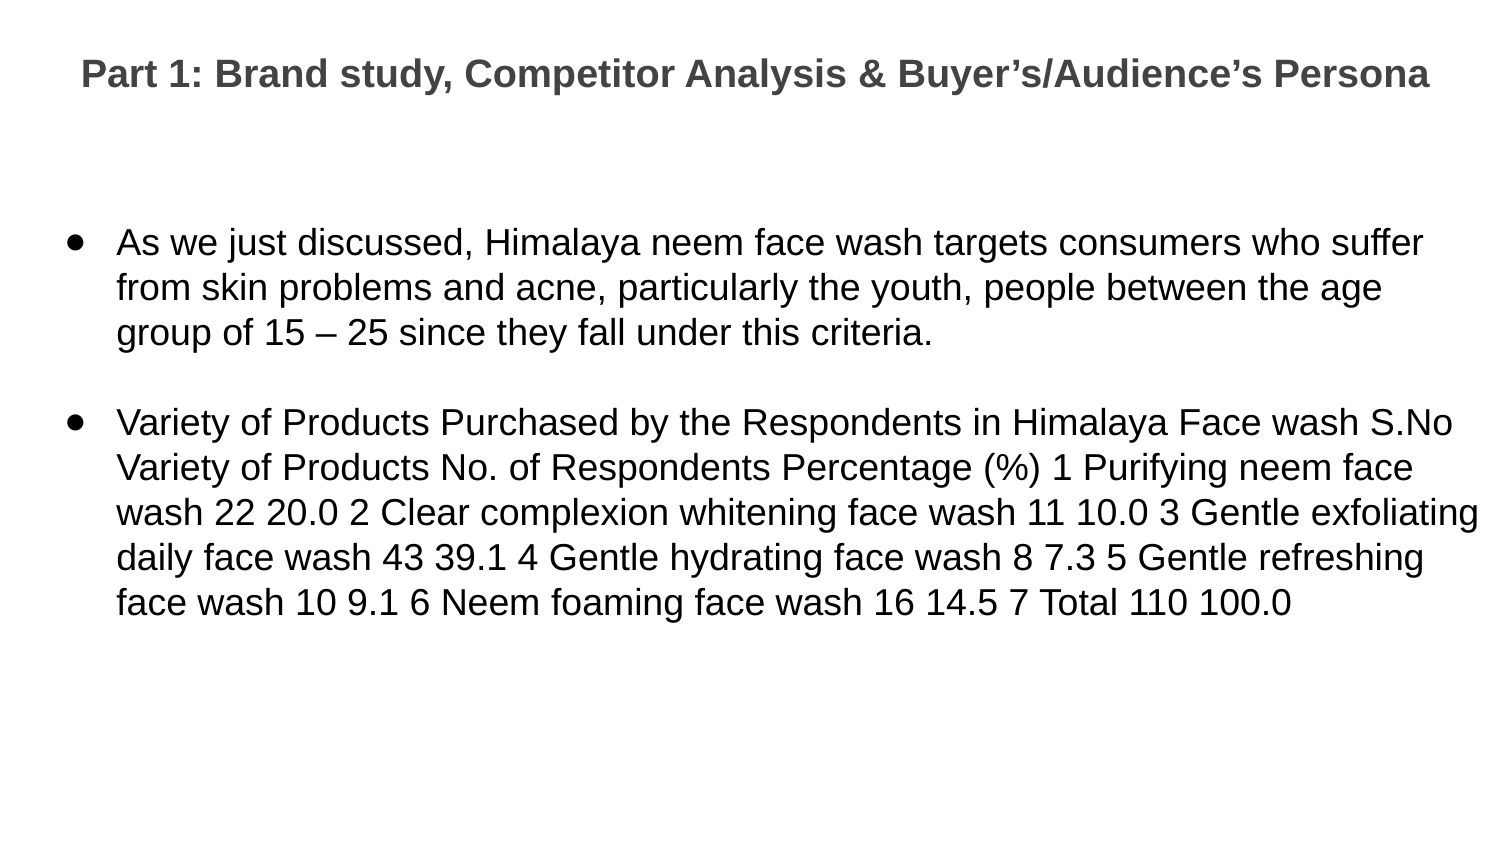

Part 1: Brand study, Competitor Analysis & Buyer’s/Audience’s Persona

As we just discussed, Himalaya neem face wash targets consumers who suffer from skin problems and acne, particularly the youth, people between the age group of 15 – 25 since they fall under this criteria.

Variety of Products Purchased by the Respondents in Himalaya Face wash S.No Variety of Products No. of Respondents Percentage (%) 1 Purifying neem face wash 22 20.0 2 Clear complexion whitening face wash 11 10.0 3 Gentle exfoliating daily face wash 43 39.1 4 Gentle hydrating face wash 8 7.3 5 Gentle refreshing face wash 10 9.1 6 Neem foaming face wash 16 14.5 7 Total 110 100.0